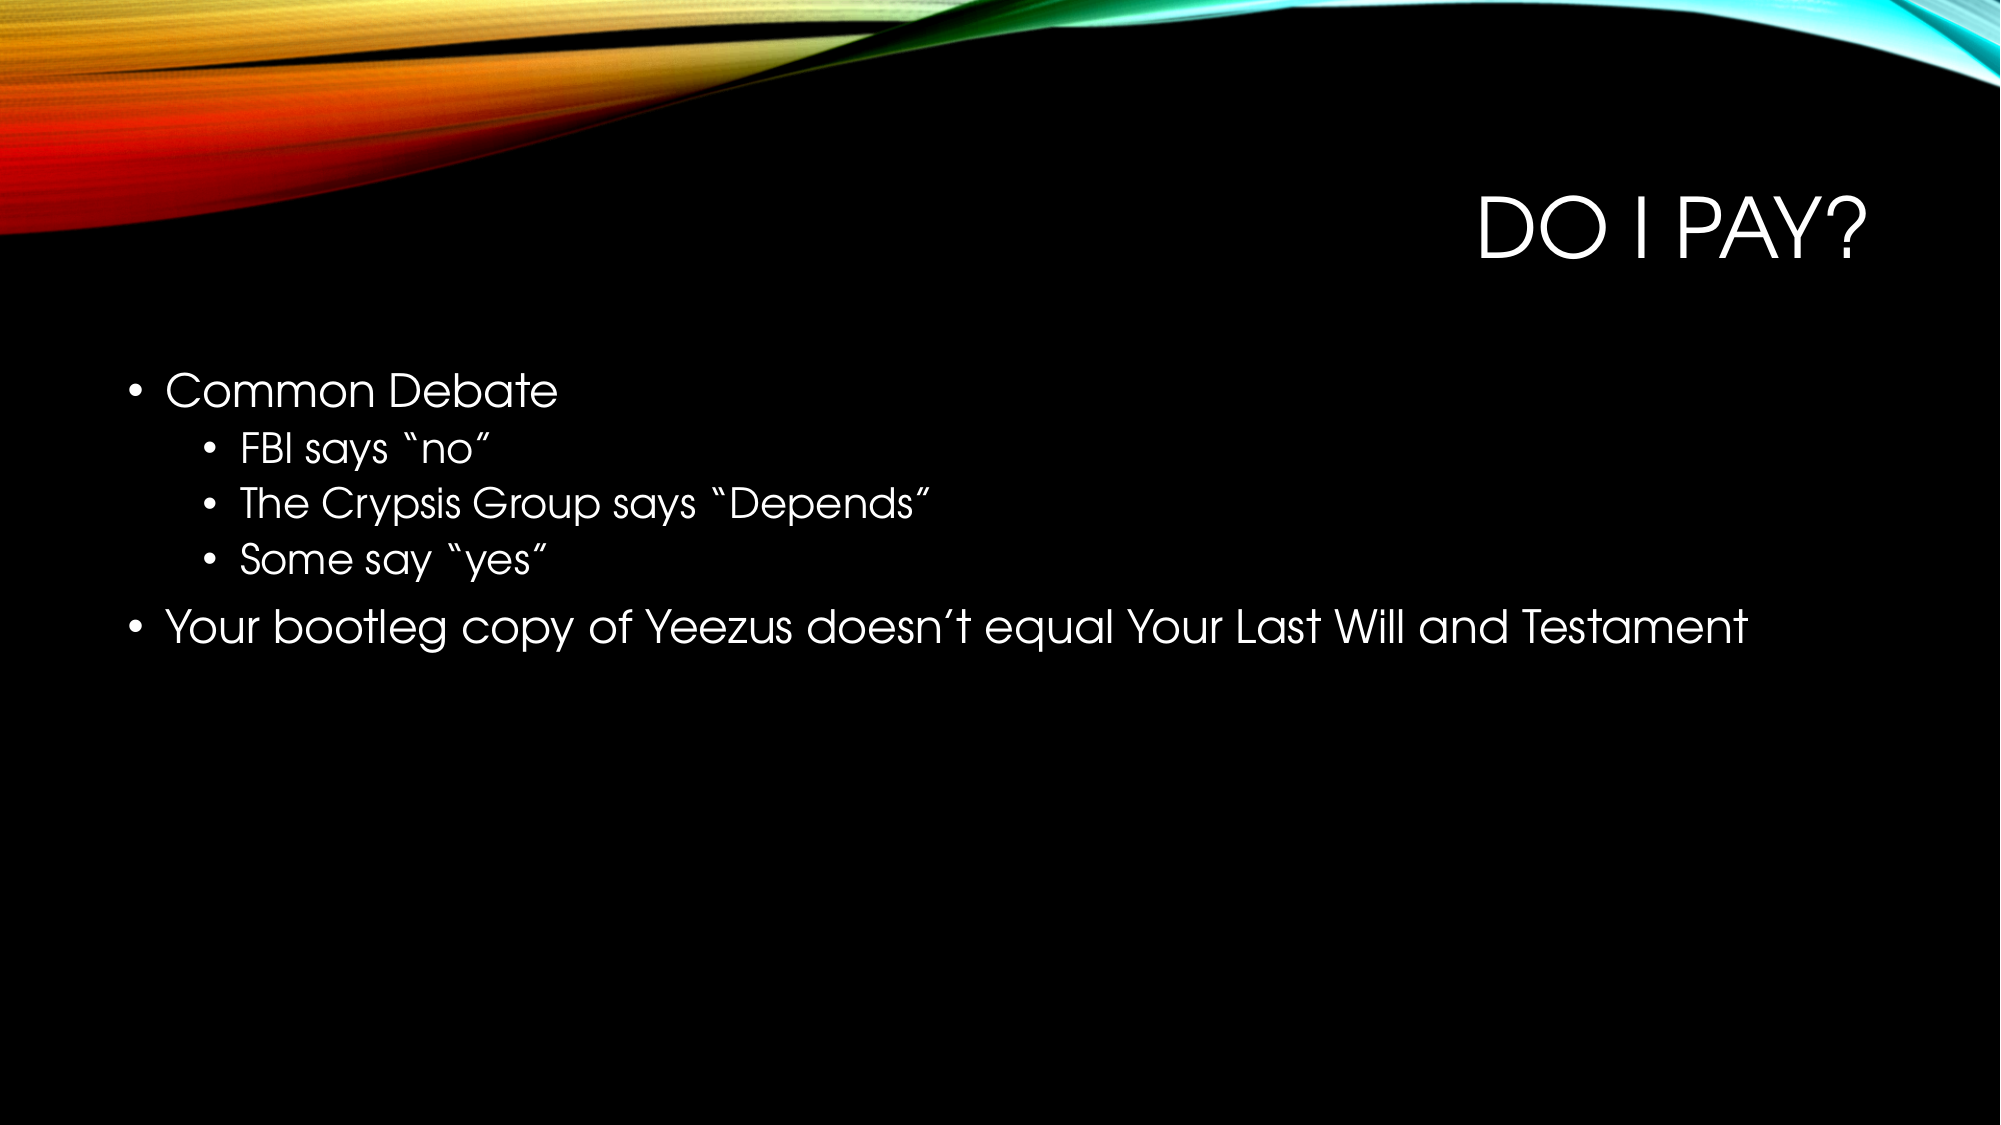

# Do I pay?
Common Debate
FBI says “no”
The Crypsis Group says “Depends”
Some say “yes”
Your bootleg copy of Yeezus doesn’t equal Your Last Will and Testament